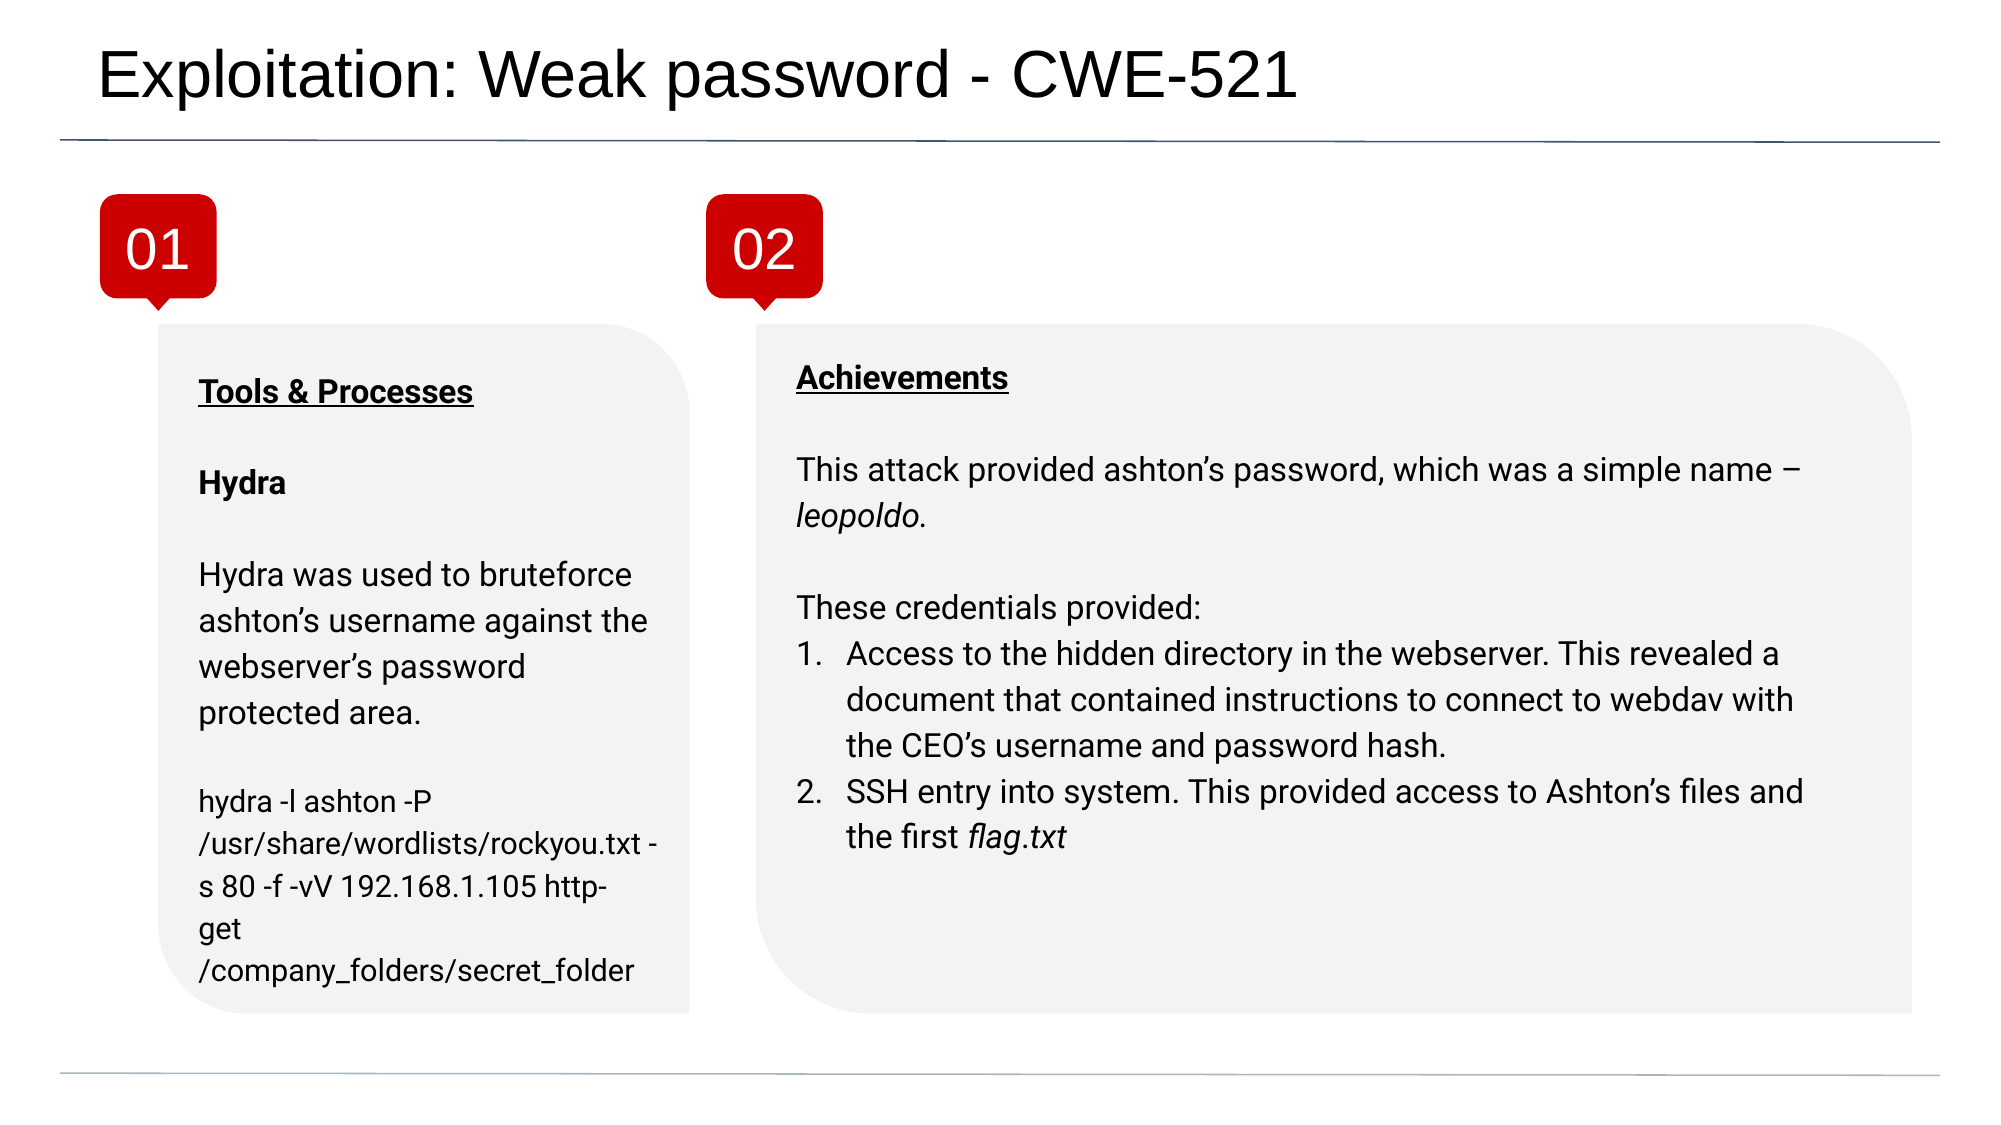

# Exploitation: Weak password - CWE-521
01

02

Achievements

This attack provided ashton’s password, which was a simple name – leopoldo.

These credentials provided:
Access to the hidden directory in the webserver. This revealed a document that contained instructions to connect to webdav with the CEO’s username and password hash.
SSH entry into system. This provided access to Ashton’s files and the first flag.txt

Tools & Processes

Hydra

Hydra was used to bruteforce ashton’s username against the webserver’s password protected area.

hydra -l ashton -P /usr/share/wordlists/rockyou.txt -s 80 -f -vV 192.168.1.105 http-get /company_folders/secret_folder